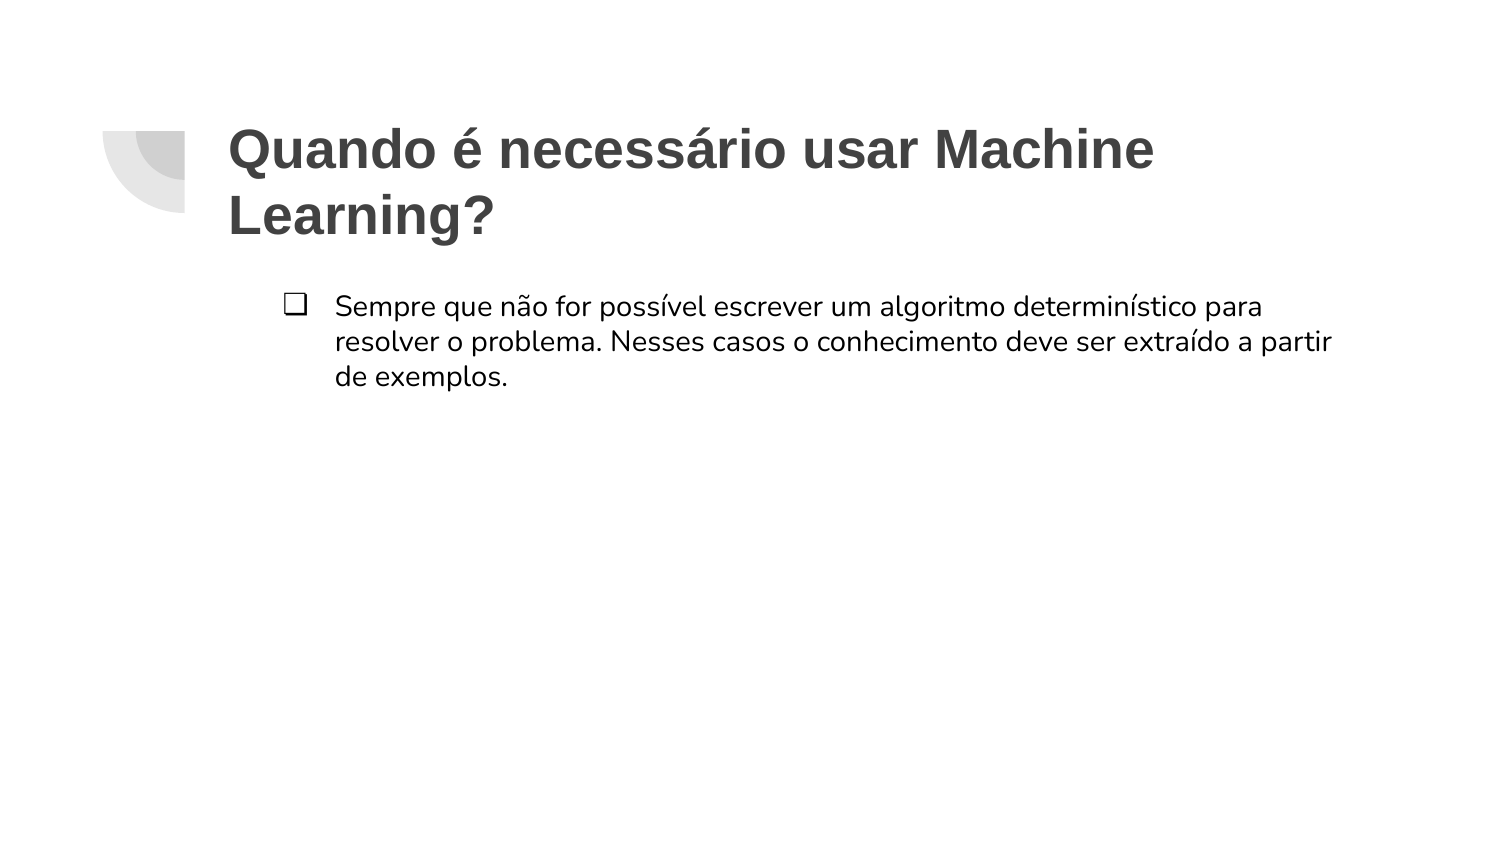

# Quando é necessário usar Machine Learning?
Sempre que não for possível escrever um algoritmo determinístico para resolver o problema. Nesses casos o conhecimento deve ser extraído a partir de exemplos.